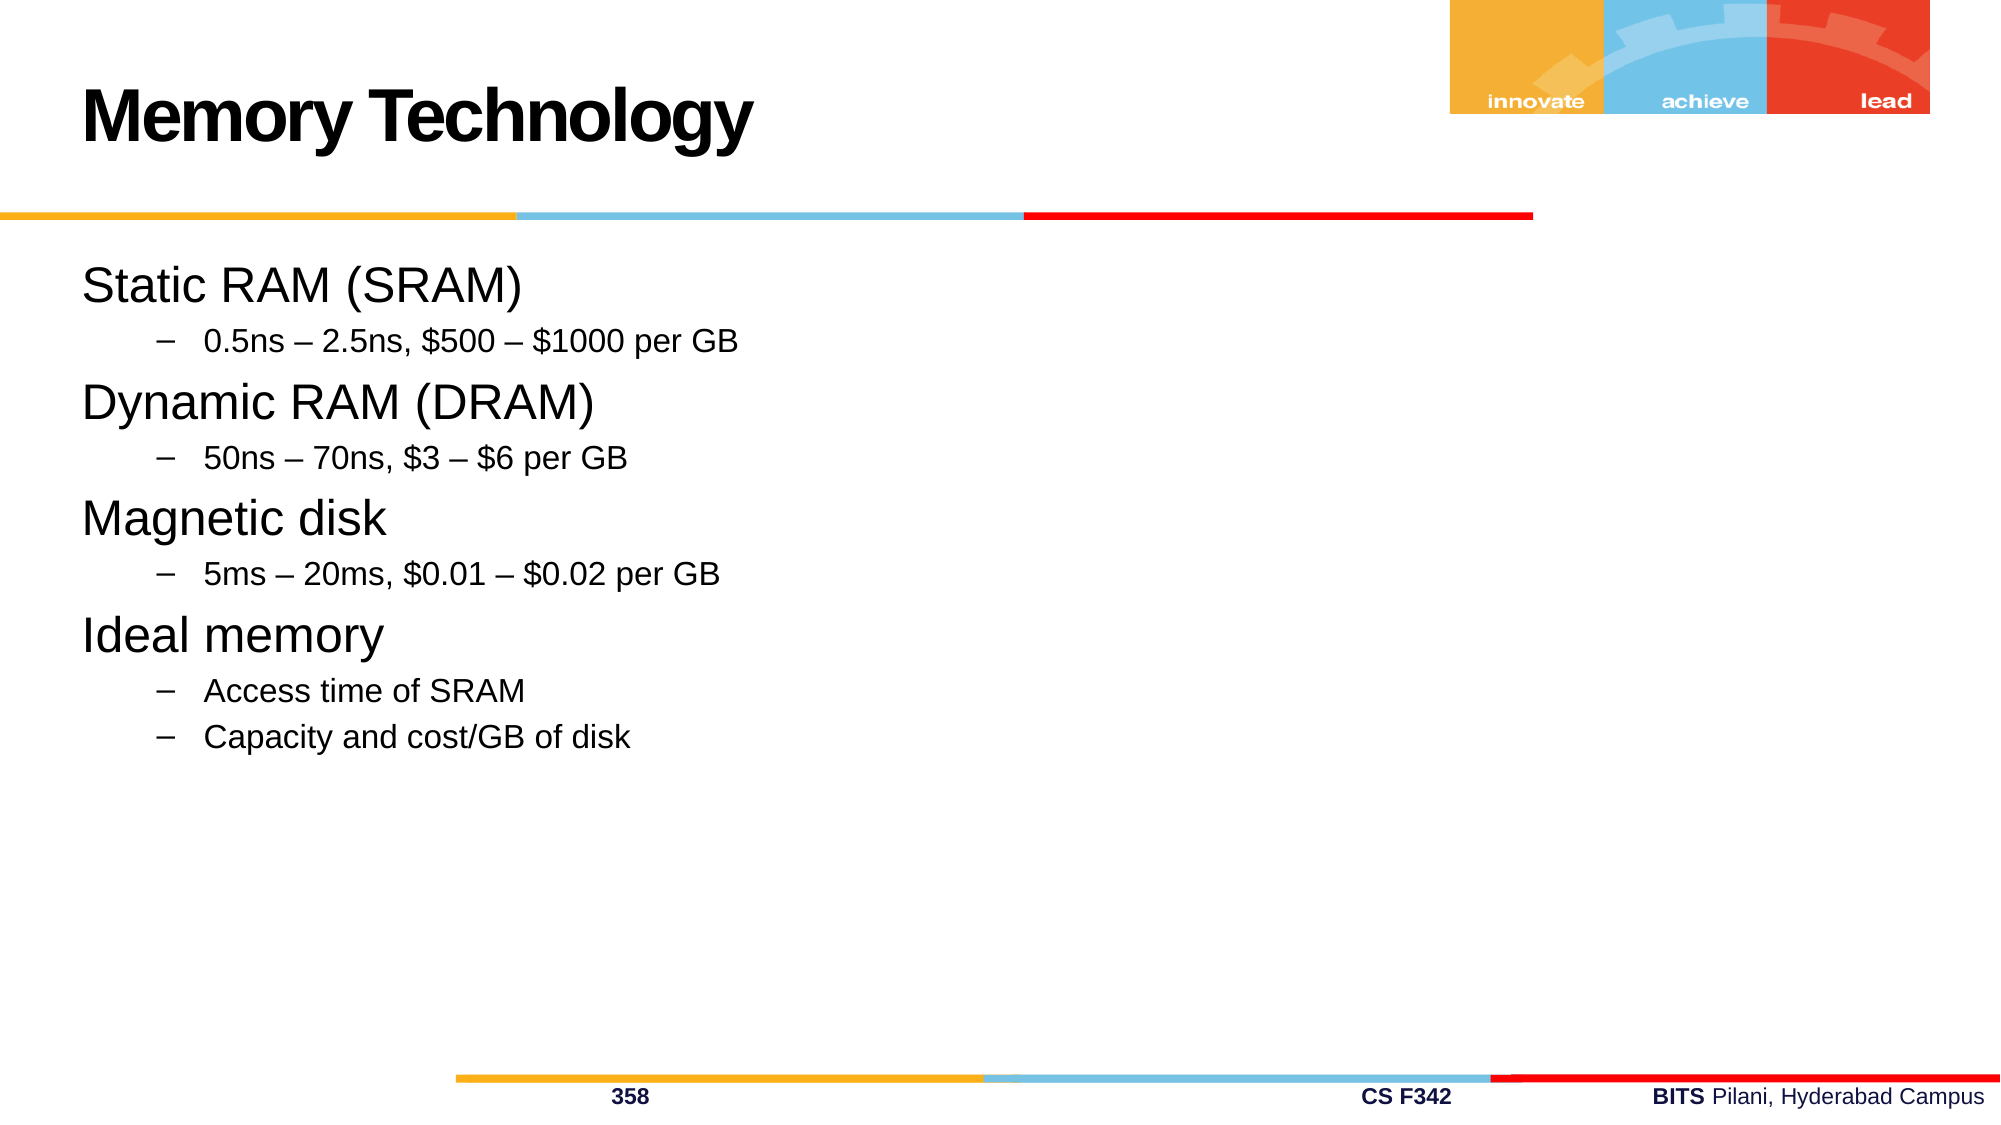

Memory Technology
Static RAM (SRAM)
0.5ns – 2.5ns, $500 – $1000 per GB
Dynamic RAM (DRAM)
50ns – 70ns, $3 – $6 per GB
Magnetic disk
5ms – 20ms, $0.01 – $0.02 per GB
Ideal memory
Access time of SRAM
Capacity and cost/GB of disk